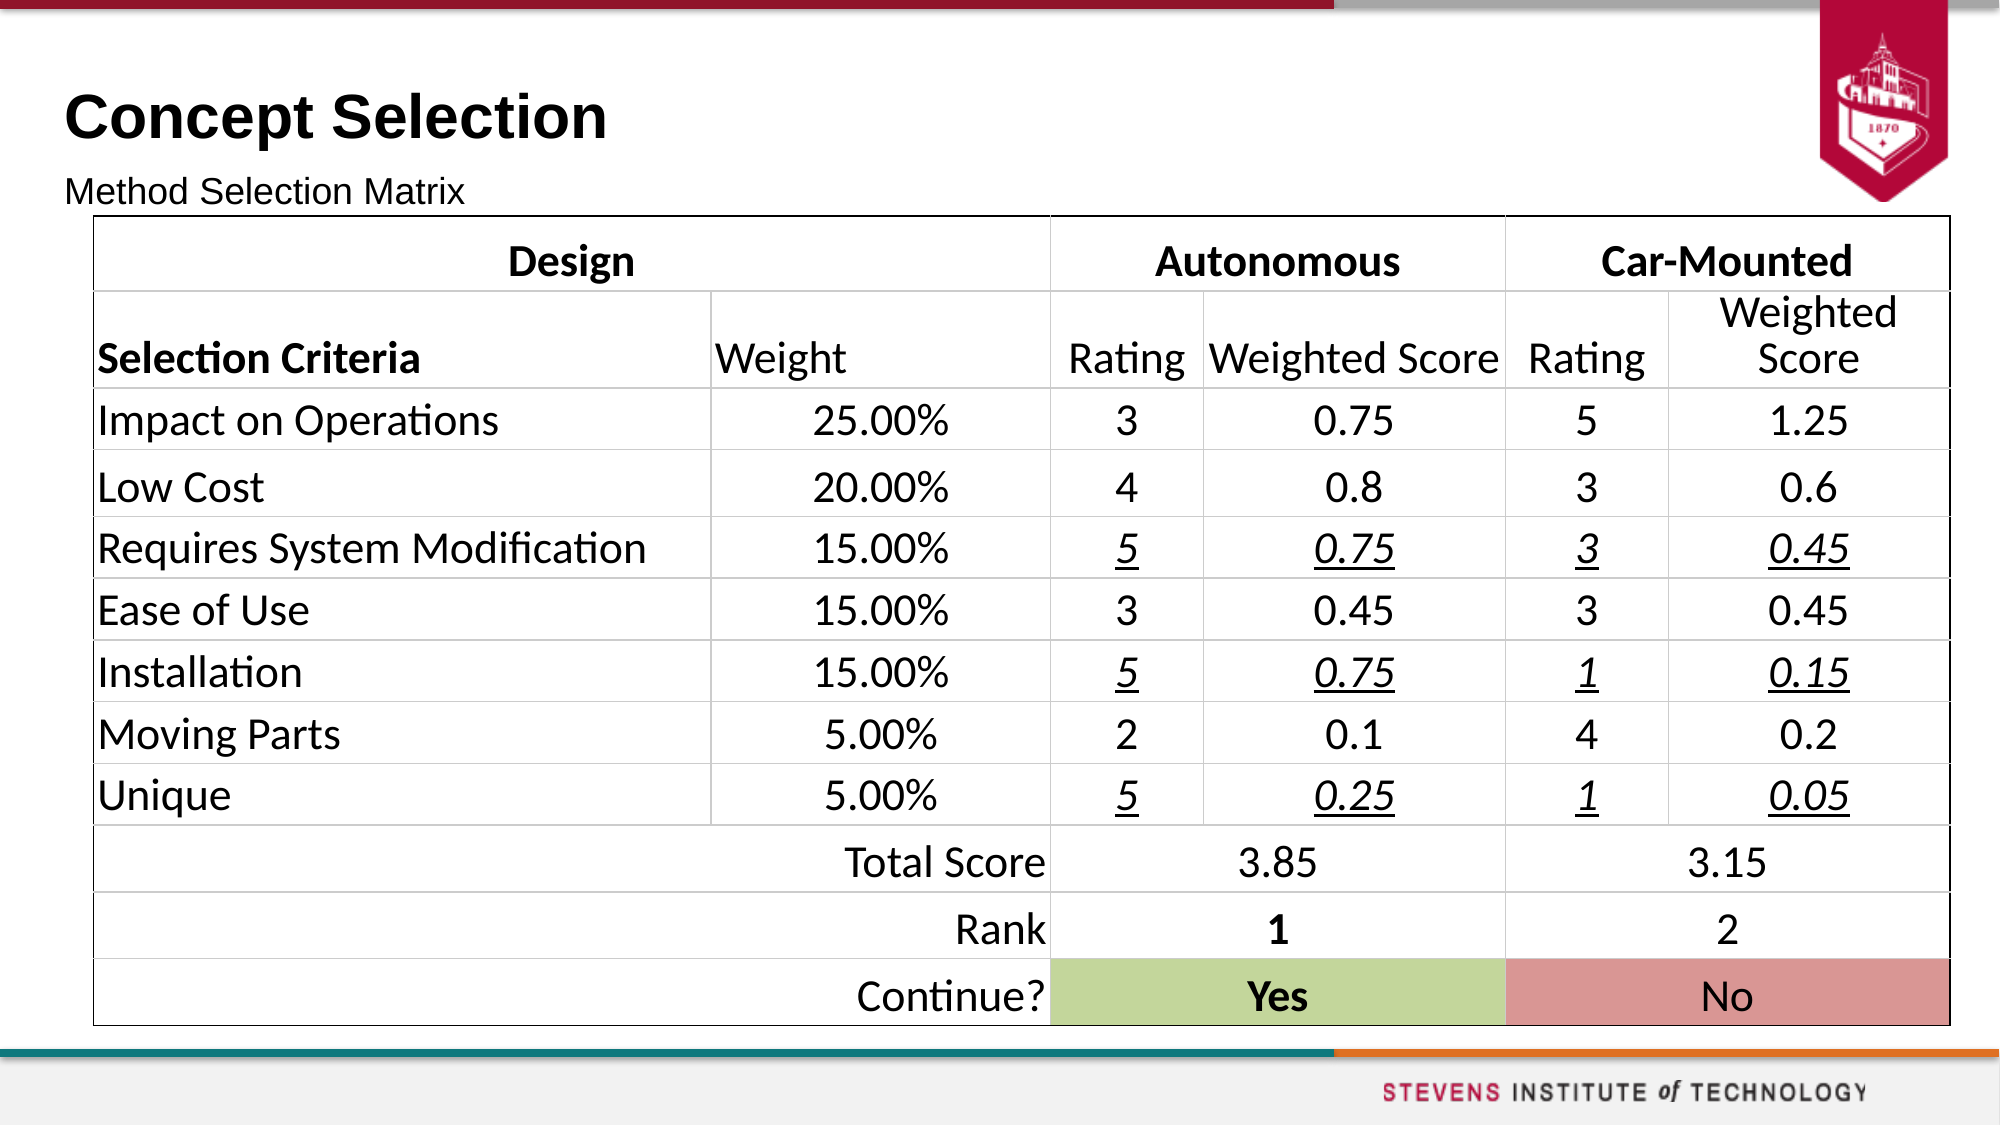

# Concept Selection
Method Selection Matrix
| Design |  | Autonomous |  | Car-Mounted |  |
| --- | --- | --- | --- | --- | --- |
| Selection Criteria | Weight | Rating | Weighted Score | Rating | Weighted Score |
| Impact on Operations | 25.00% | 3 | 0.75 | 5 | 1.25 |
| Low Cost | 20.00% | 4 | 0.8 | 3 | 0.6 |
| Requires System Modification | 15.00% | 5 | 0.75 | 3 | 0.45 |
| Ease of Use | 15.00% | 3 | 0.45 | 3 | 0.45 |
| Installation | 15.00% | 5 | 0.75 | 1 | 0.15 |
| Moving Parts | 5.00% | 2 | 0.1 | 4 | 0.2 |
| Unique | 5.00% | 5 | 0.25 | 1 | 0.05 |
| Total Score |  | 3.85 |  | 3.15 |  |
| Rank |  | 1 |  | 2 |  |
| Continue? |  | Yes |  | No |  |